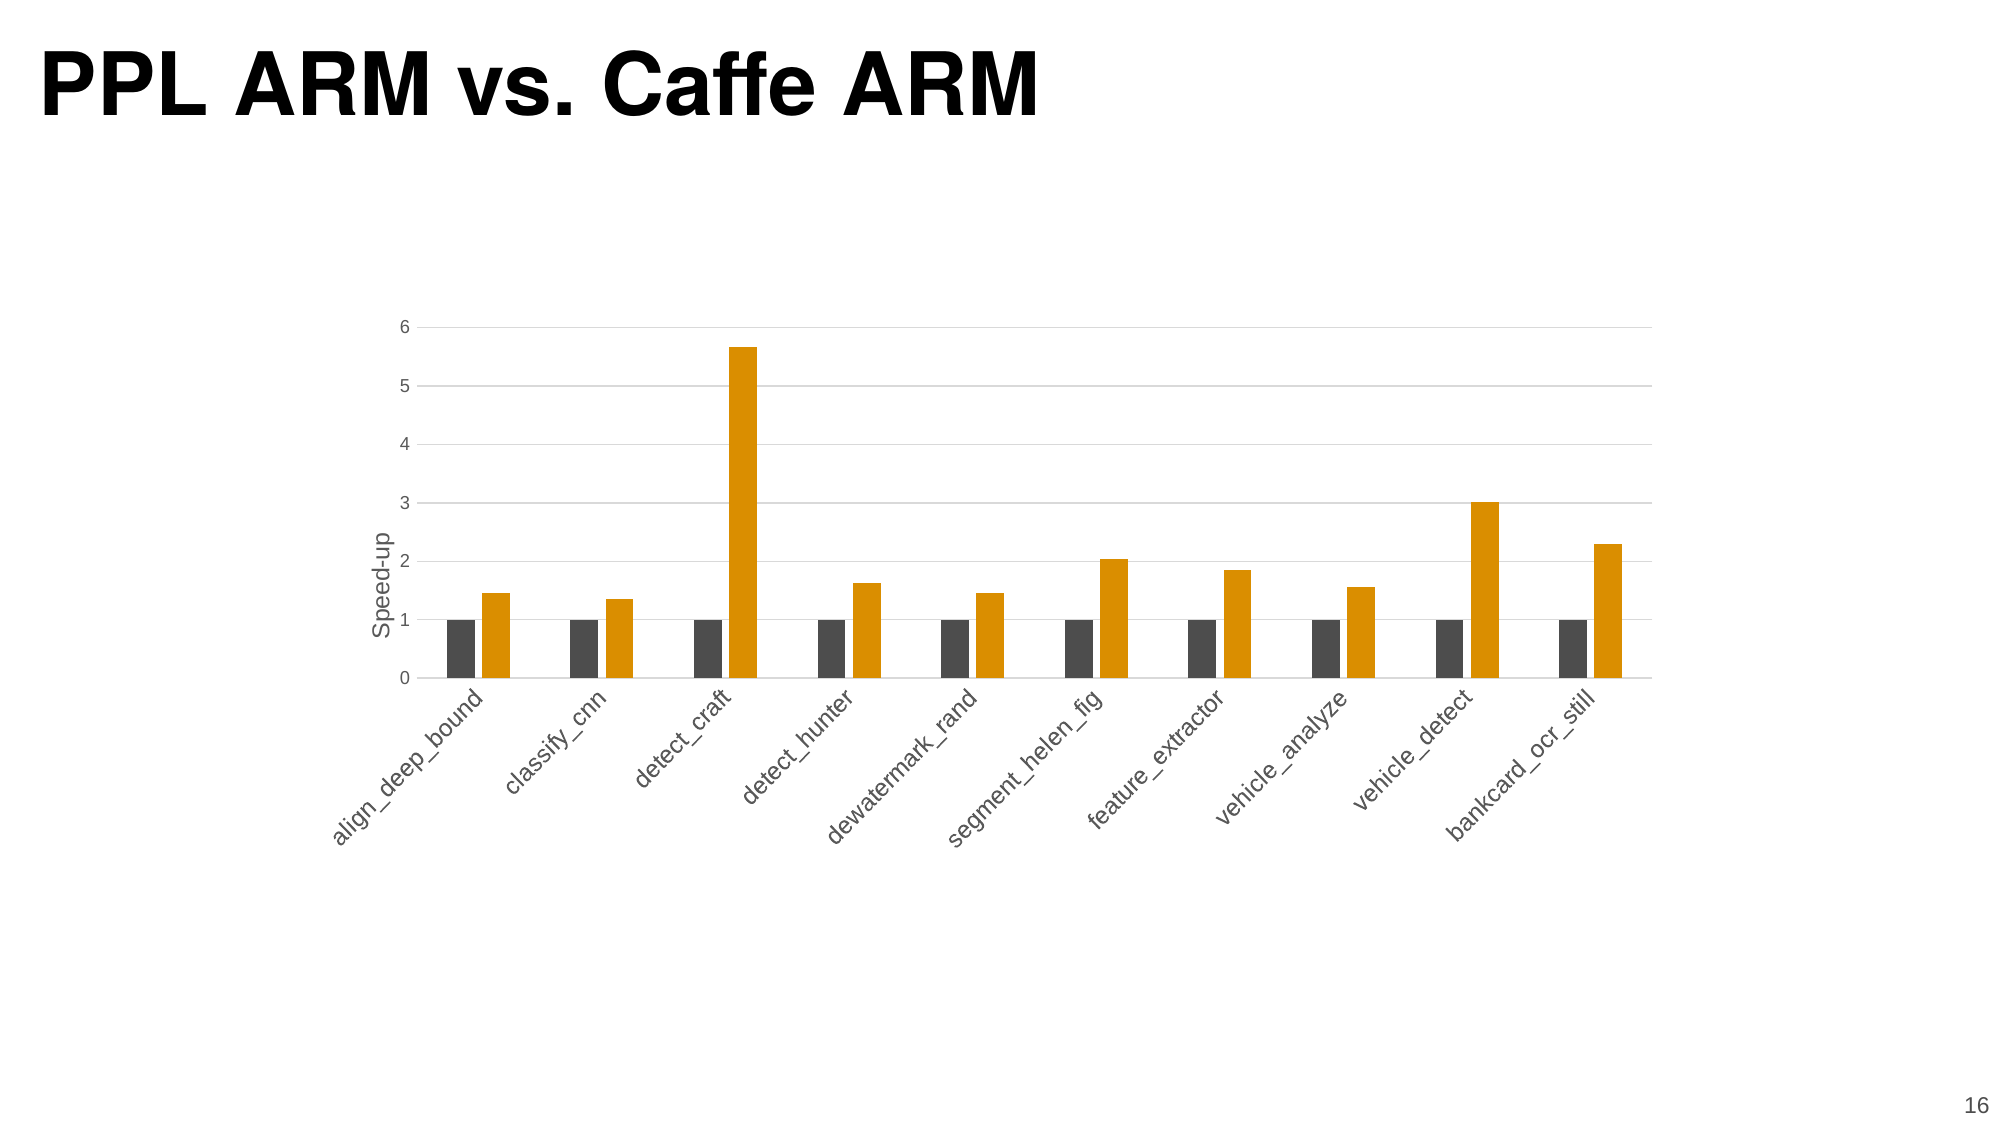

# PPL ARM vs. Caffe ARM

### Chart

| Category | Caffe | PPL |
|---|---|---|
| align_deep_bound | 1.0 | 1.458434669686502 |
| classify_cnn | 1.0 | 1.357913772474375 |
| detect_craft | 1.0 | 5.662137571041924 |
| detect_hunter | 1.0 | 1.62086792818339 |
| dewatermark_rand | 1.0 | 1.44920951024339 |
| segment_helen_fig | 1.0 | 2.04619579234743 |
| feature_extractor | 1.0 | 1.8583281086629 |
| vehicle_analyze | 1.0 | 1.562006804063803 |
| vehicle_detect | 1.0 | 3.008327118381286 |
| bankcard_ocr_still | 1.0 | 2.288705501669388 |
16